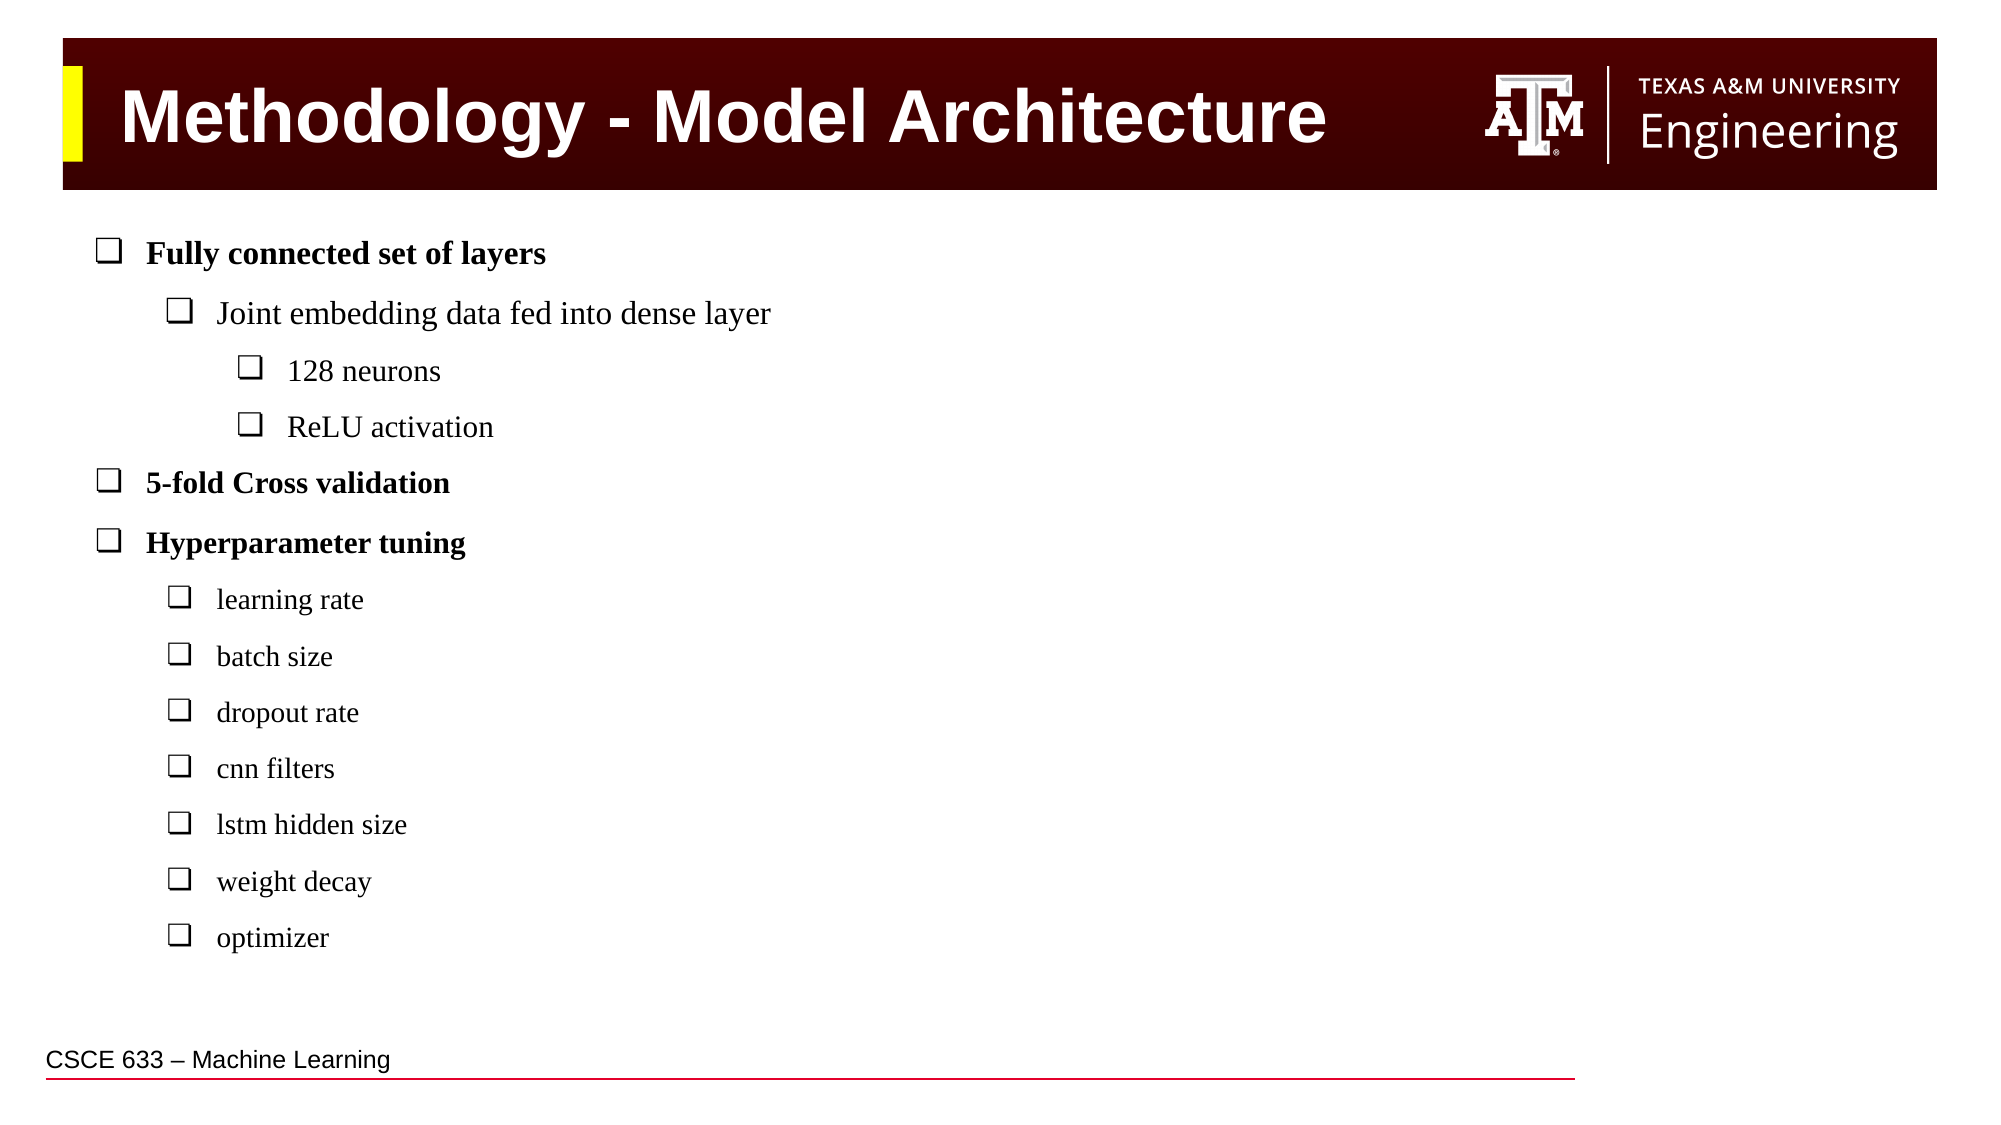

# Methodology - Model Architecture
Fully connected set of layers
Joint embedding data fed into dense layer
128 neurons
ReLU activation
5-fold Cross validation
Hyperparameter tuning
learning rate
batch size
dropout rate
cnn filters
lstm hidden size
weight decay
optimizer